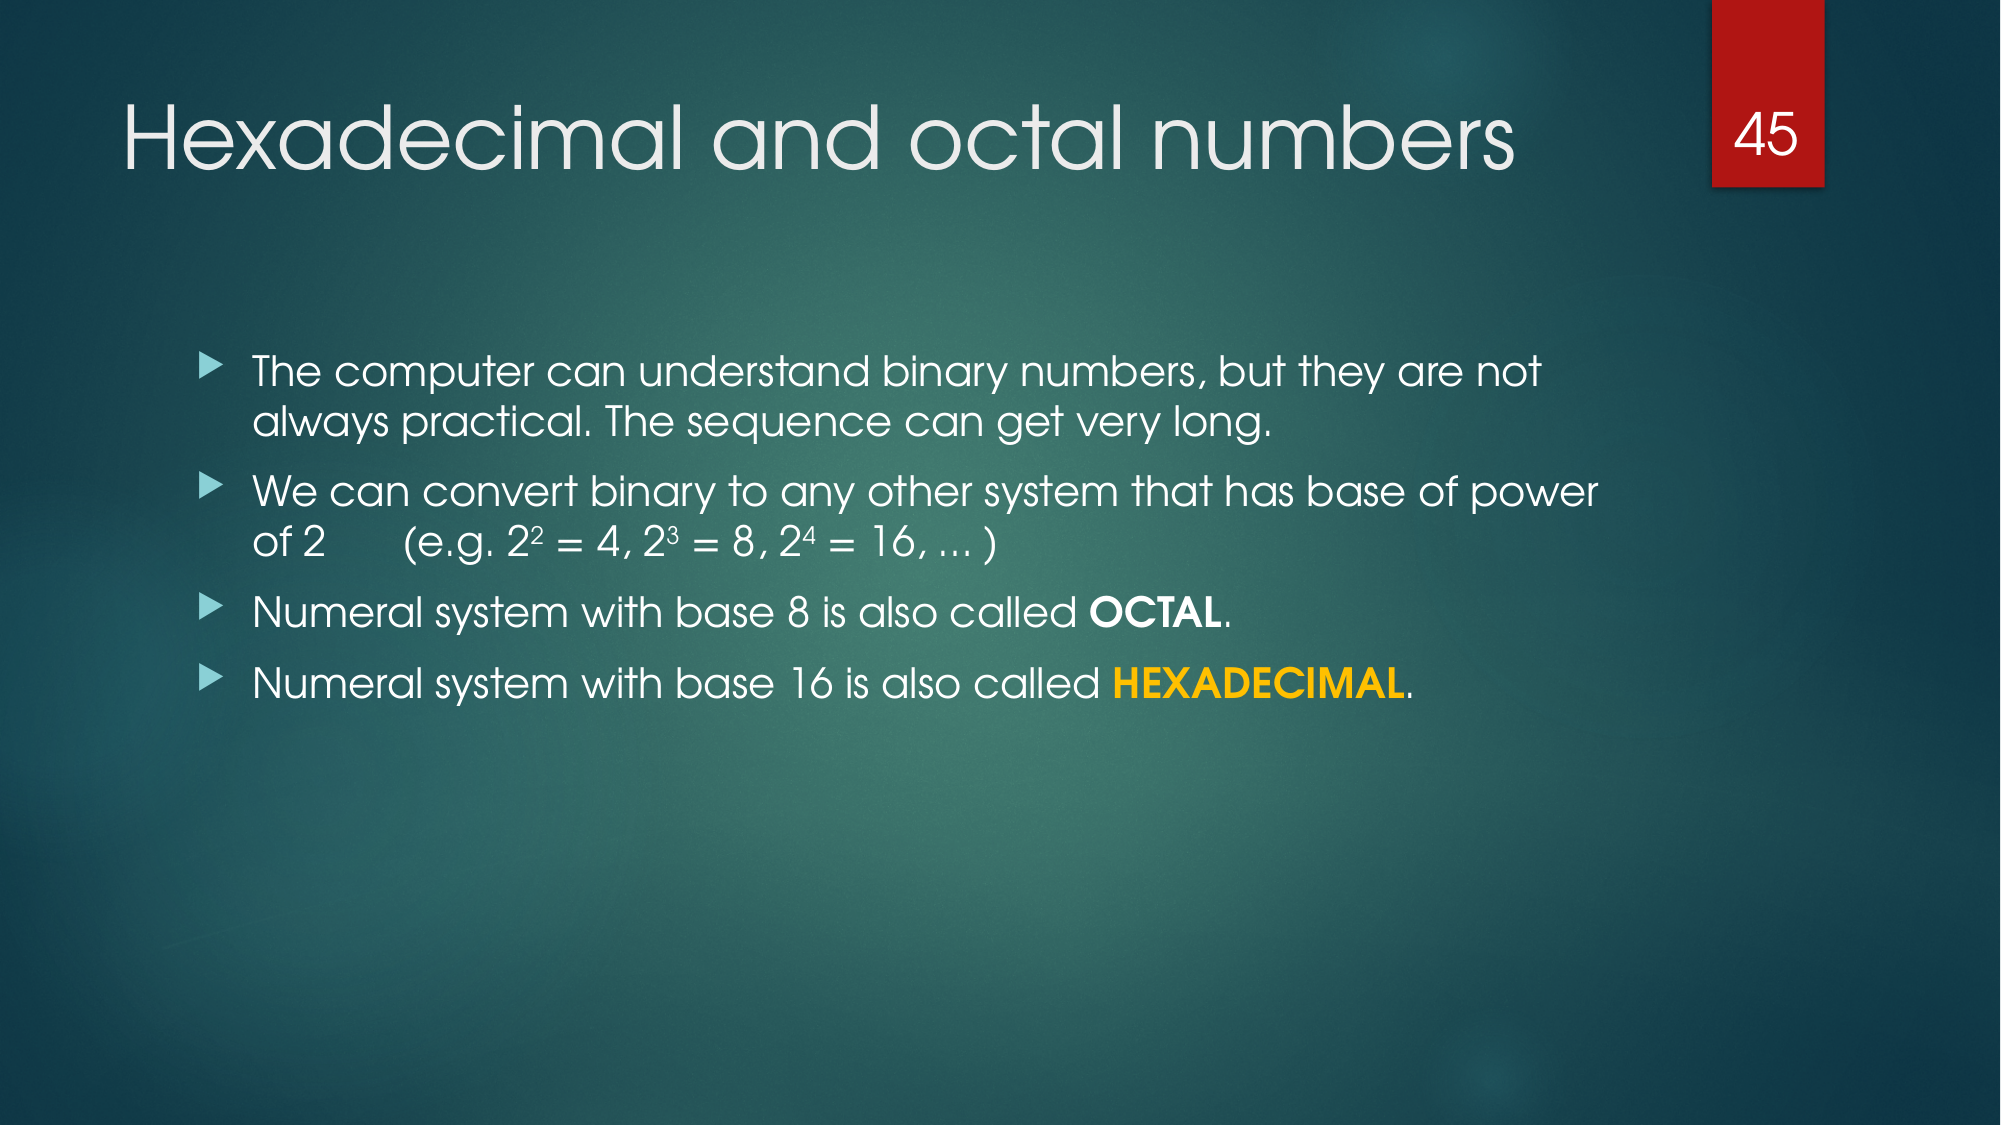

45
# Hexadecimal and octal numbers
The computer can understand binary numbers, but they are not always practical. The sequence can get very long.
We can convert binary to any other system that has base of power of 2	(e.g. 22 = 4, 23 = 8, 24 = 16, … )
Numeral system with base 8 is also called OCTAL.
Numeral system with base 16 is also called HEXADECIMAL.